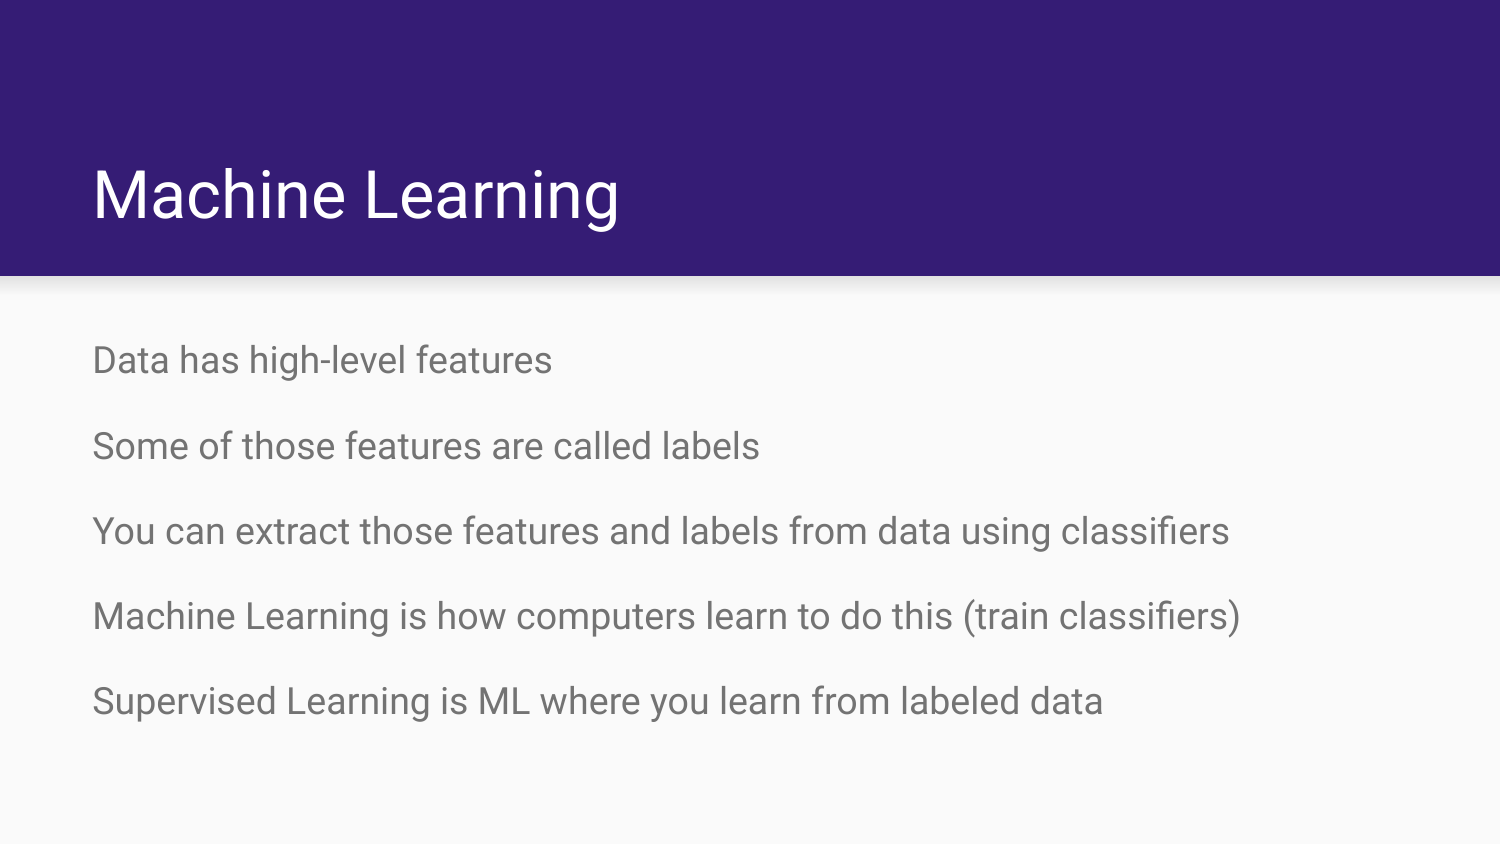

# Machine Learning
Data has high-level features
Some of those features are called labels
You can extract those features and labels from data using classifiers
Machine Learning is how computers learn to do this (train classifiers)
Supervised Learning is ML where you learn from labeled data